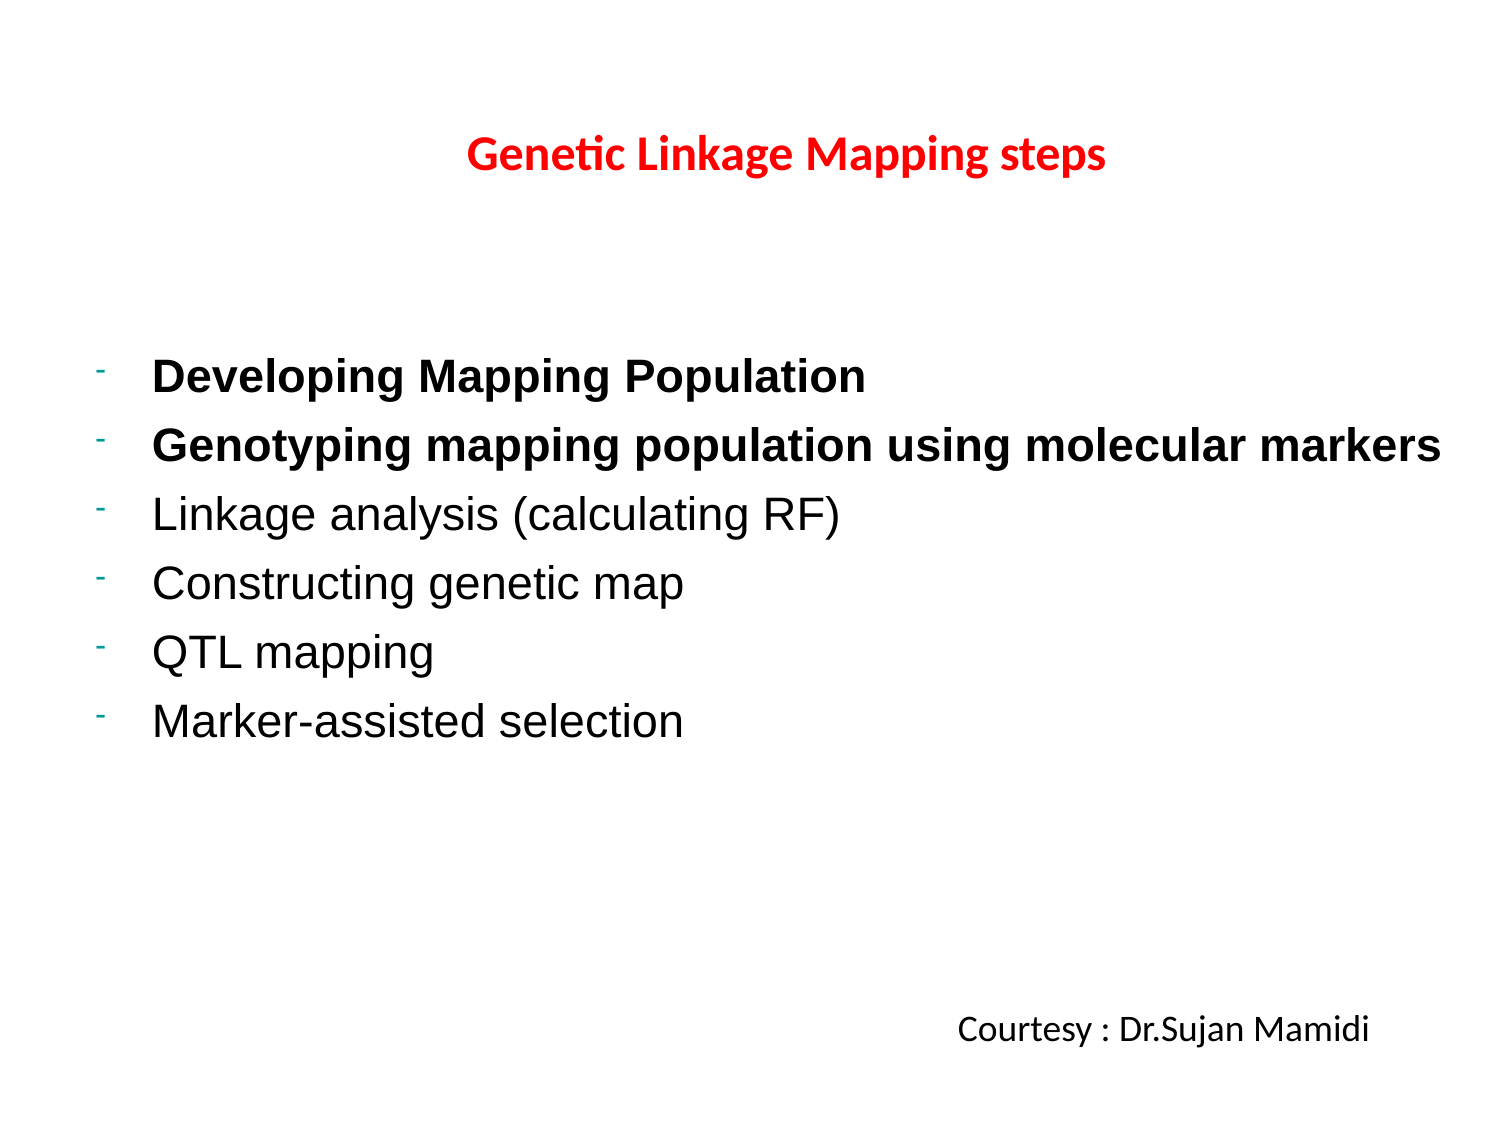

# Genetic Linkage Mapping steps
Developing Mapping Population
Genotyping mapping population using molecular markers
Linkage analysis (calculating RF)
Constructing genetic map
QTL mapping
Marker-assisted selection
Courtesy : Dr.Sujan Mamidi